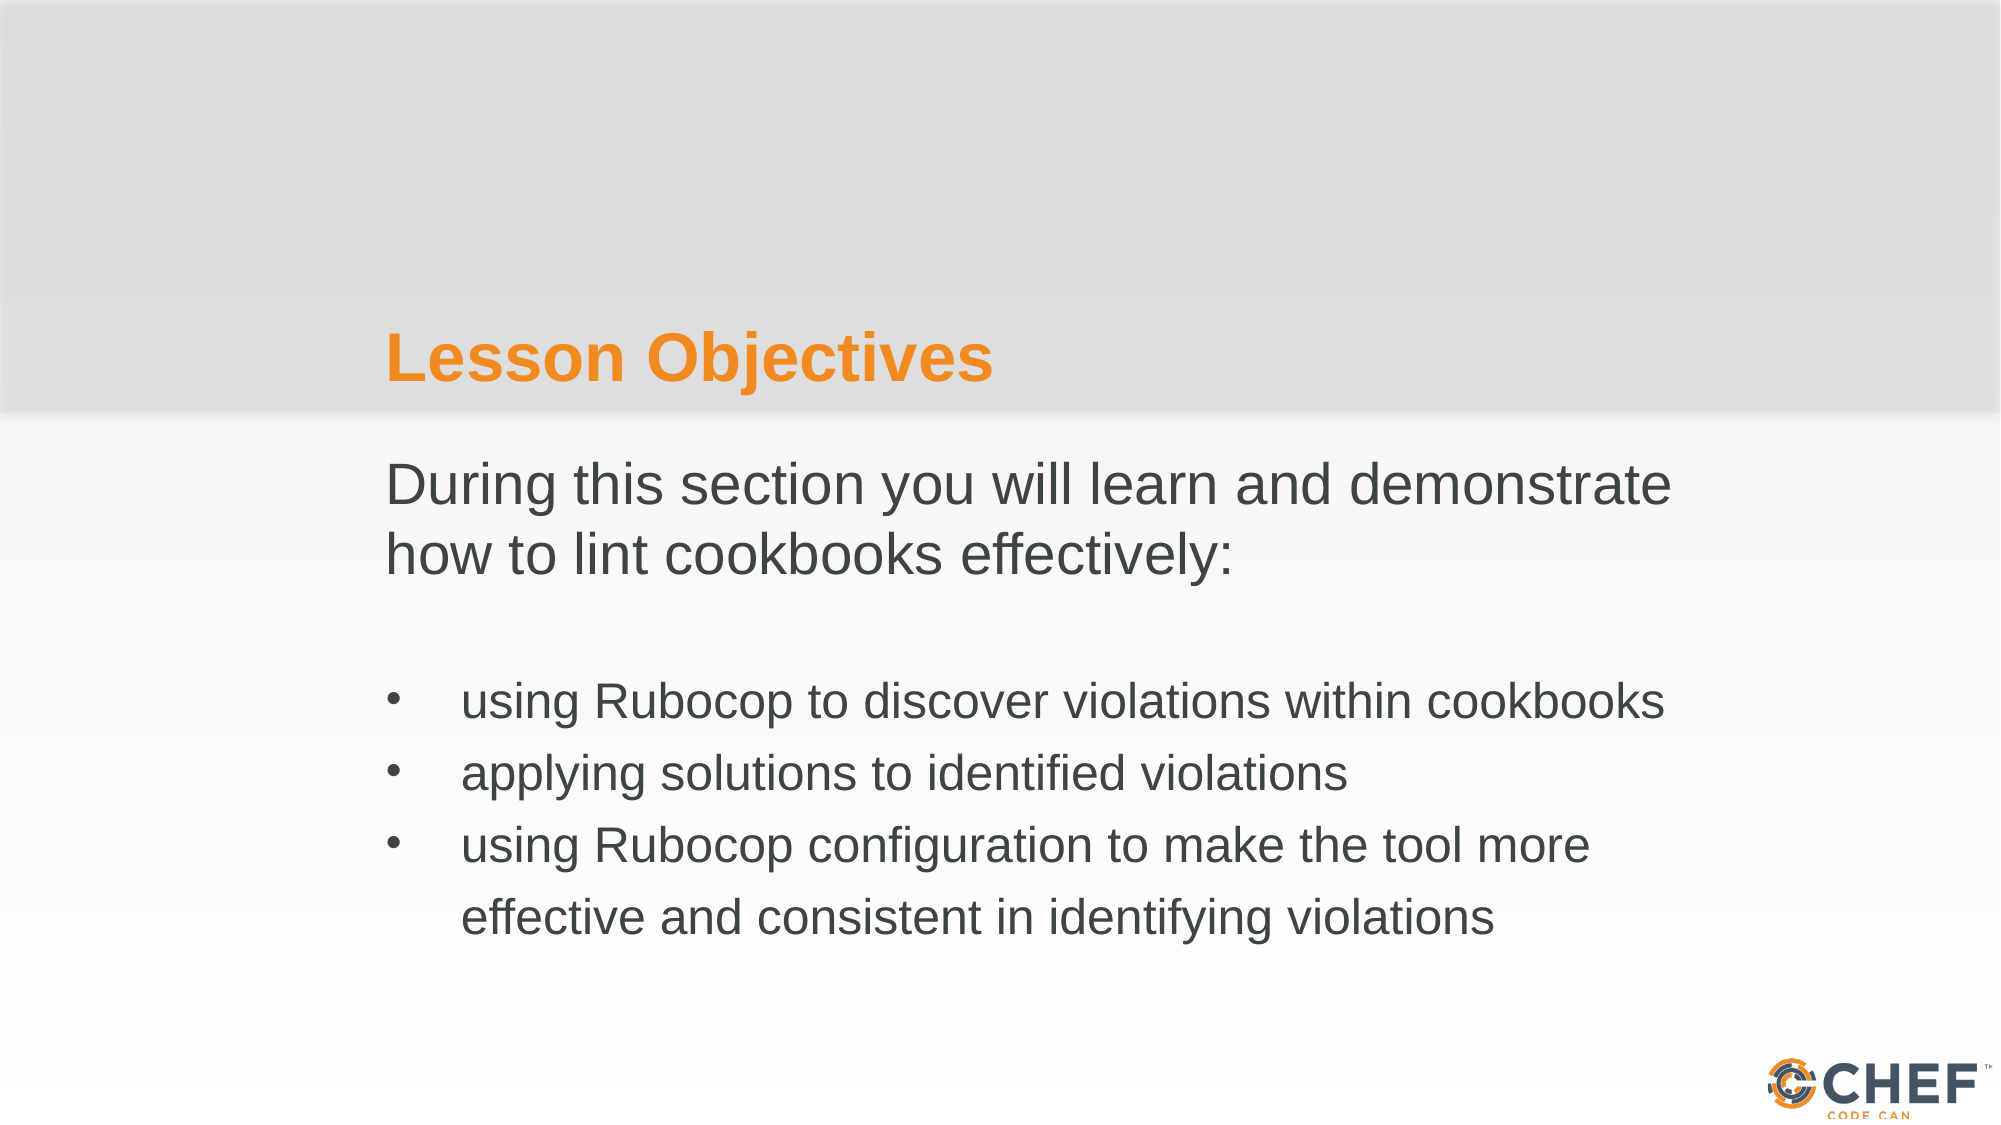

# Lesson Objectives
During this section you will learn and demonstrate how to lint cookbooks effectively:

using Rubocop to discover violations within cookbooks
applying solutions to identified violations
using Rubocop configuration to make the tool more effective and consistent in identifying violations